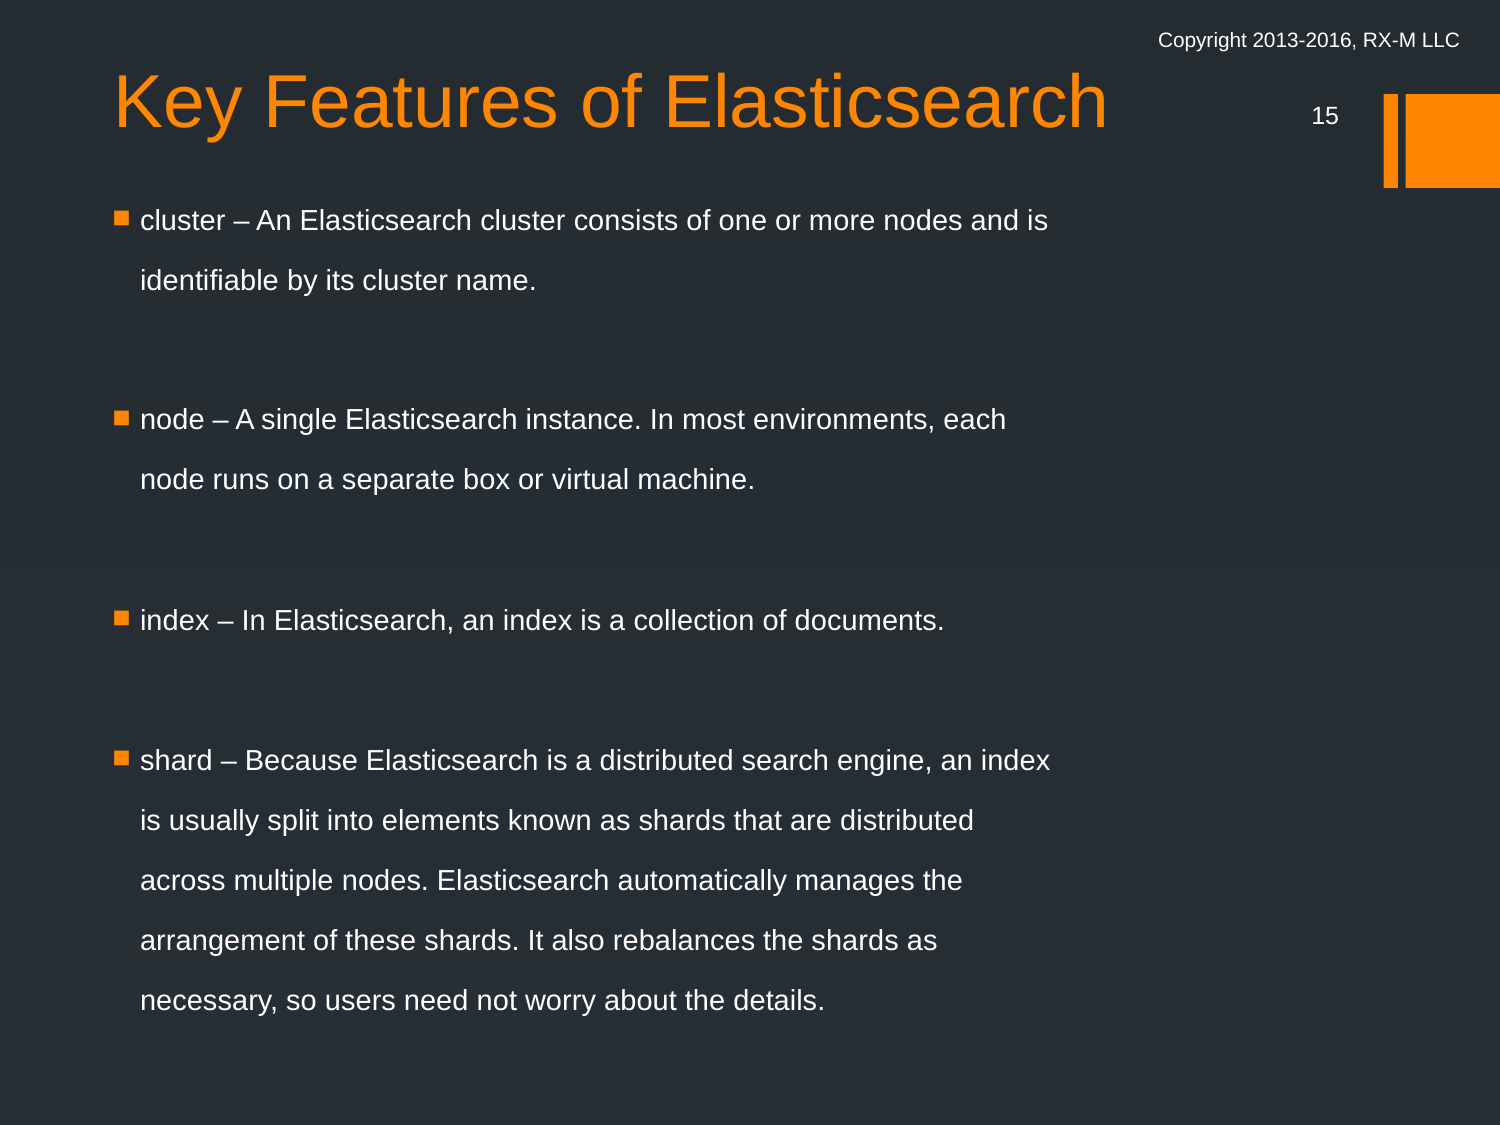

# Key Features of Elasticsearch
Copyright 2013-2016, RX-M LLC
15
cluster – An Elasticsearch cluster consists of one or more nodes and is identifiable by its cluster name.

node – A single Elasticsearch instance. In most environments, each node runs on a separate box or virtual machine.

index – In Elasticsearch, an index is a collection of documents.

shard – Because Elasticsearch is a distributed search engine, an index is usually split into elements known as shards that are distributed across multiple nodes. Elasticsearch automatically manages the arrangement of these shards. It also rebalances the shards as necessary, so users need not worry about the details.

replica – By default, Elasticsearch creates five primary shards and one replica for each index. This means that each index will consist of five primary shards, and each shard will have one copy.